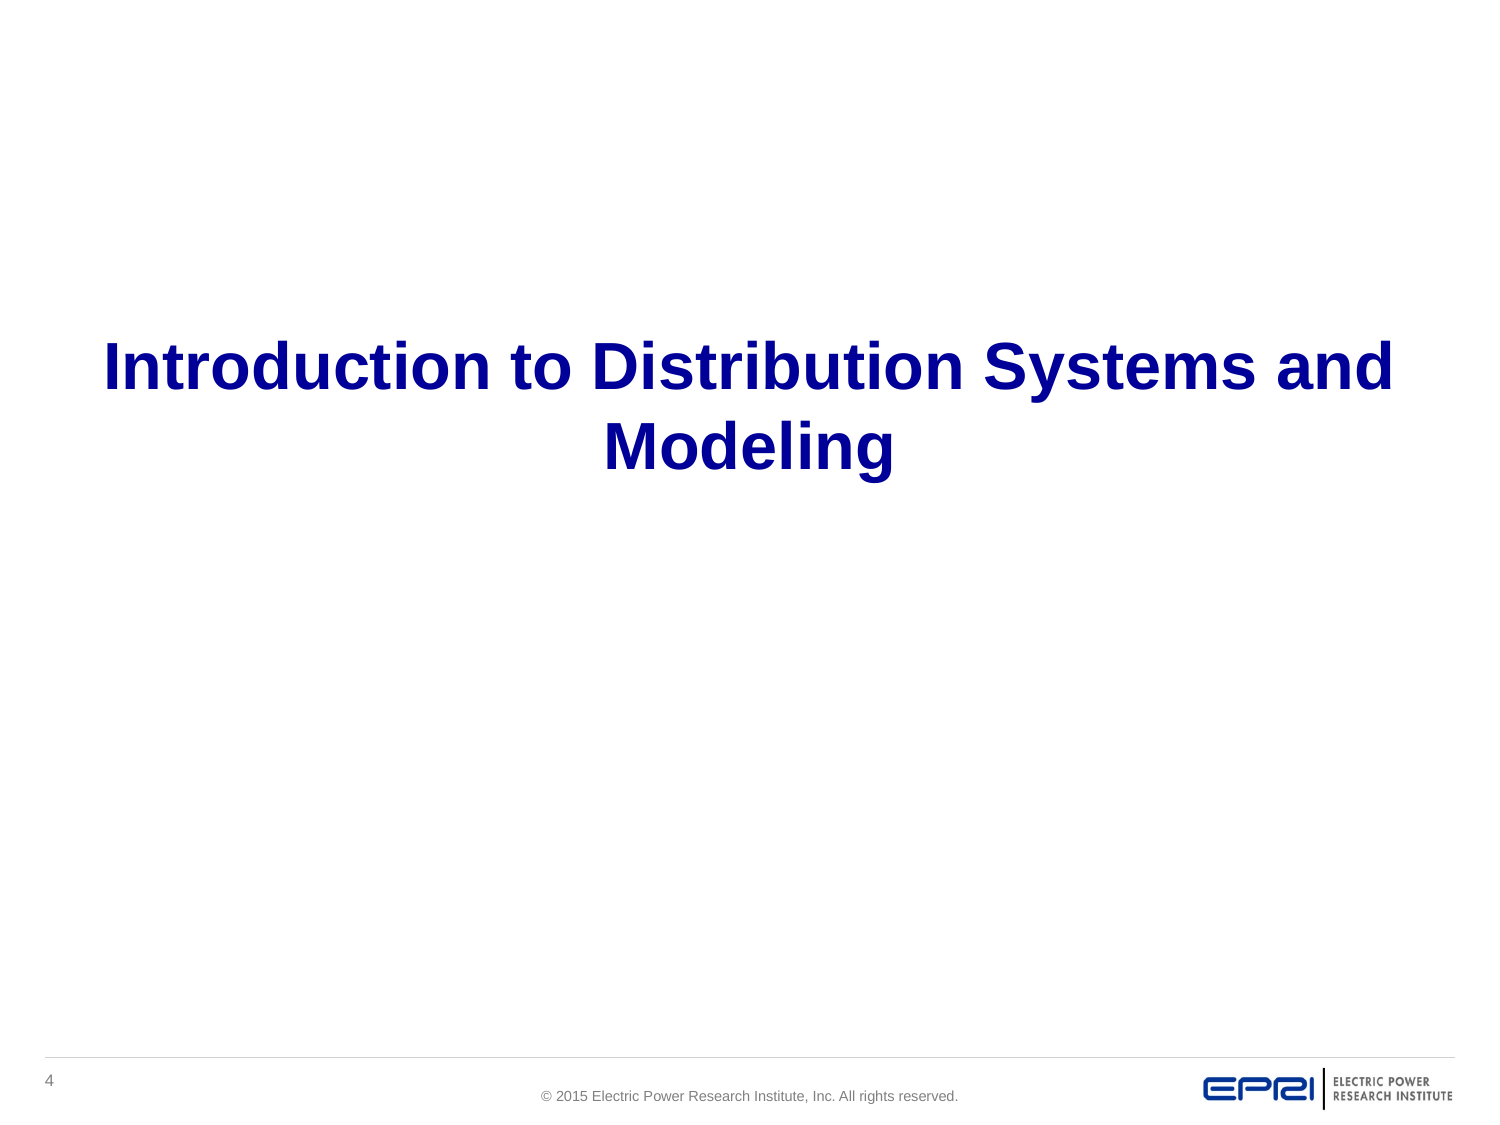

# Introduction to Distribution Systems and Modeling